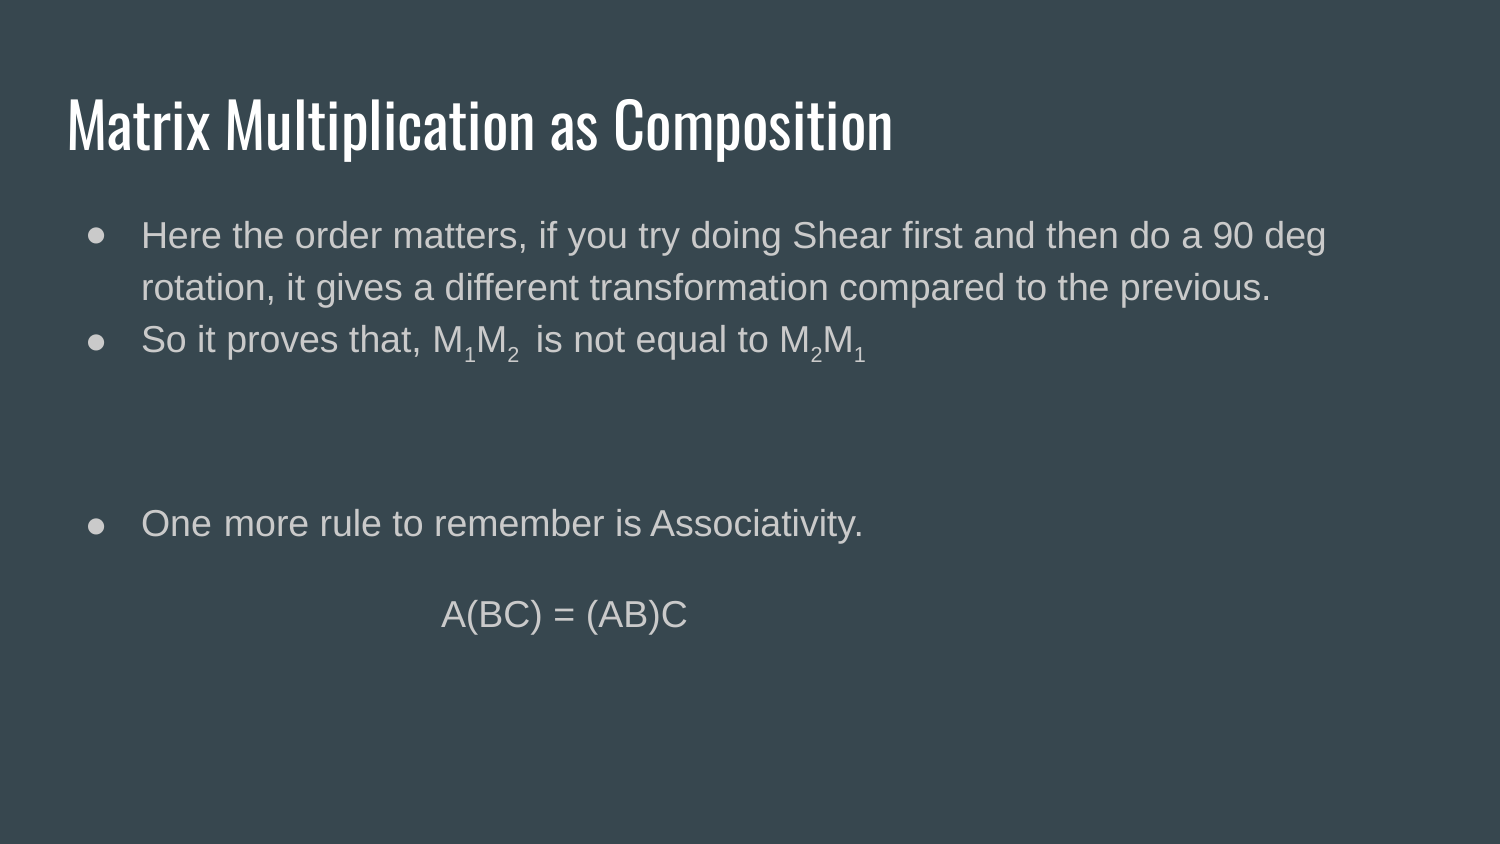

# Matrix Multiplication as Composition

Here the order matters, if you try doing Shear first and then do a 90 deg rotation, it gives a different transformation compared to the previous.
So it proves that, M1M2  is not equal to M2M1

One  more rule to remember is Associativity.
A(BC) = (AB)C